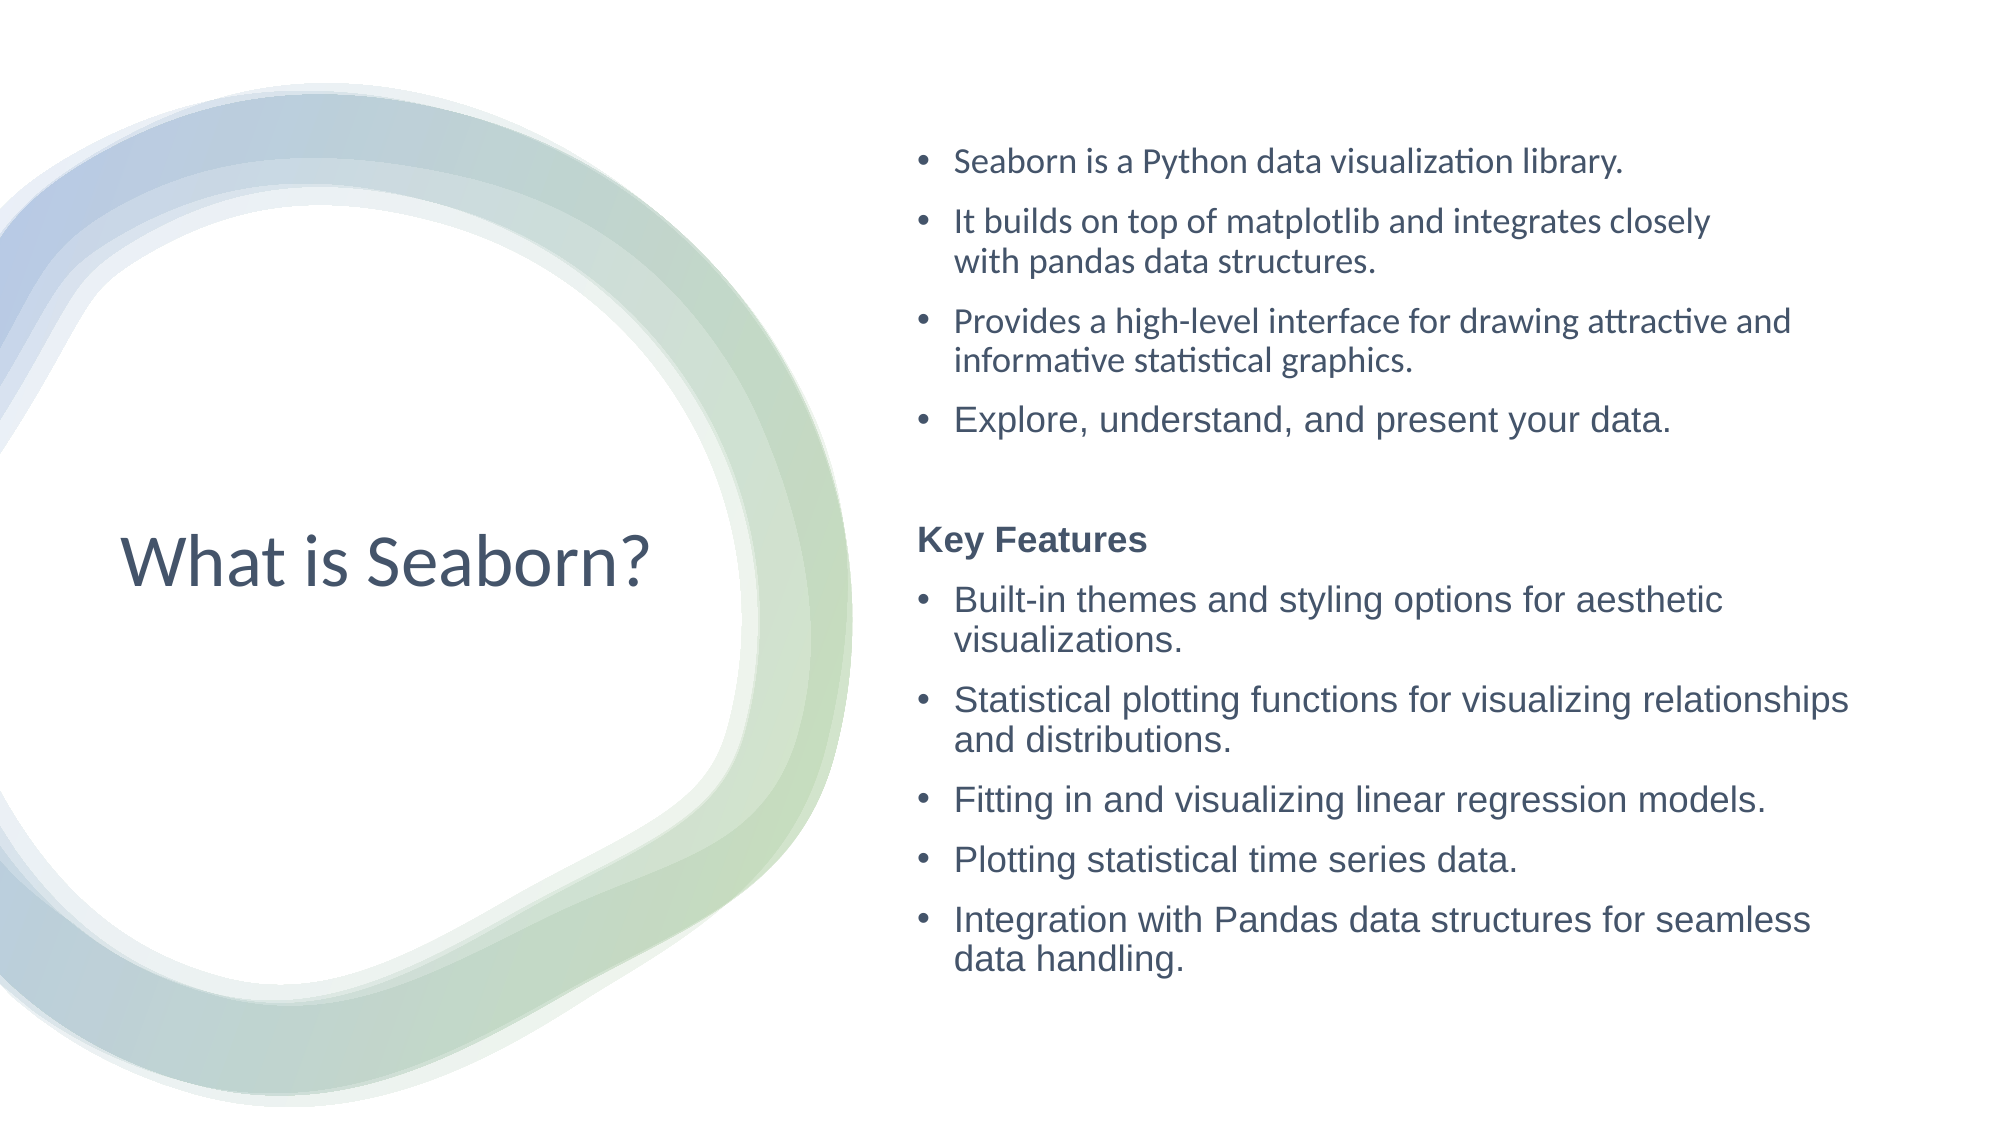

Seaborn is a Python data visualization library.
It builds on top of matplotlib and integrates closely with pandas data structures.
Provides a high-level interface for drawing attractive and informative statistical graphics.
Explore, understand, and present your data.

Key Features
Built-in themes and styling options for aesthetic visualizations.
Statistical plotting functions for visualizing relationships and distributions.
Fitting in and visualizing linear regression models.
Plotting statistical time series data.
Integration with Pandas data structures for seamless data handling.
# What is Seaborn?